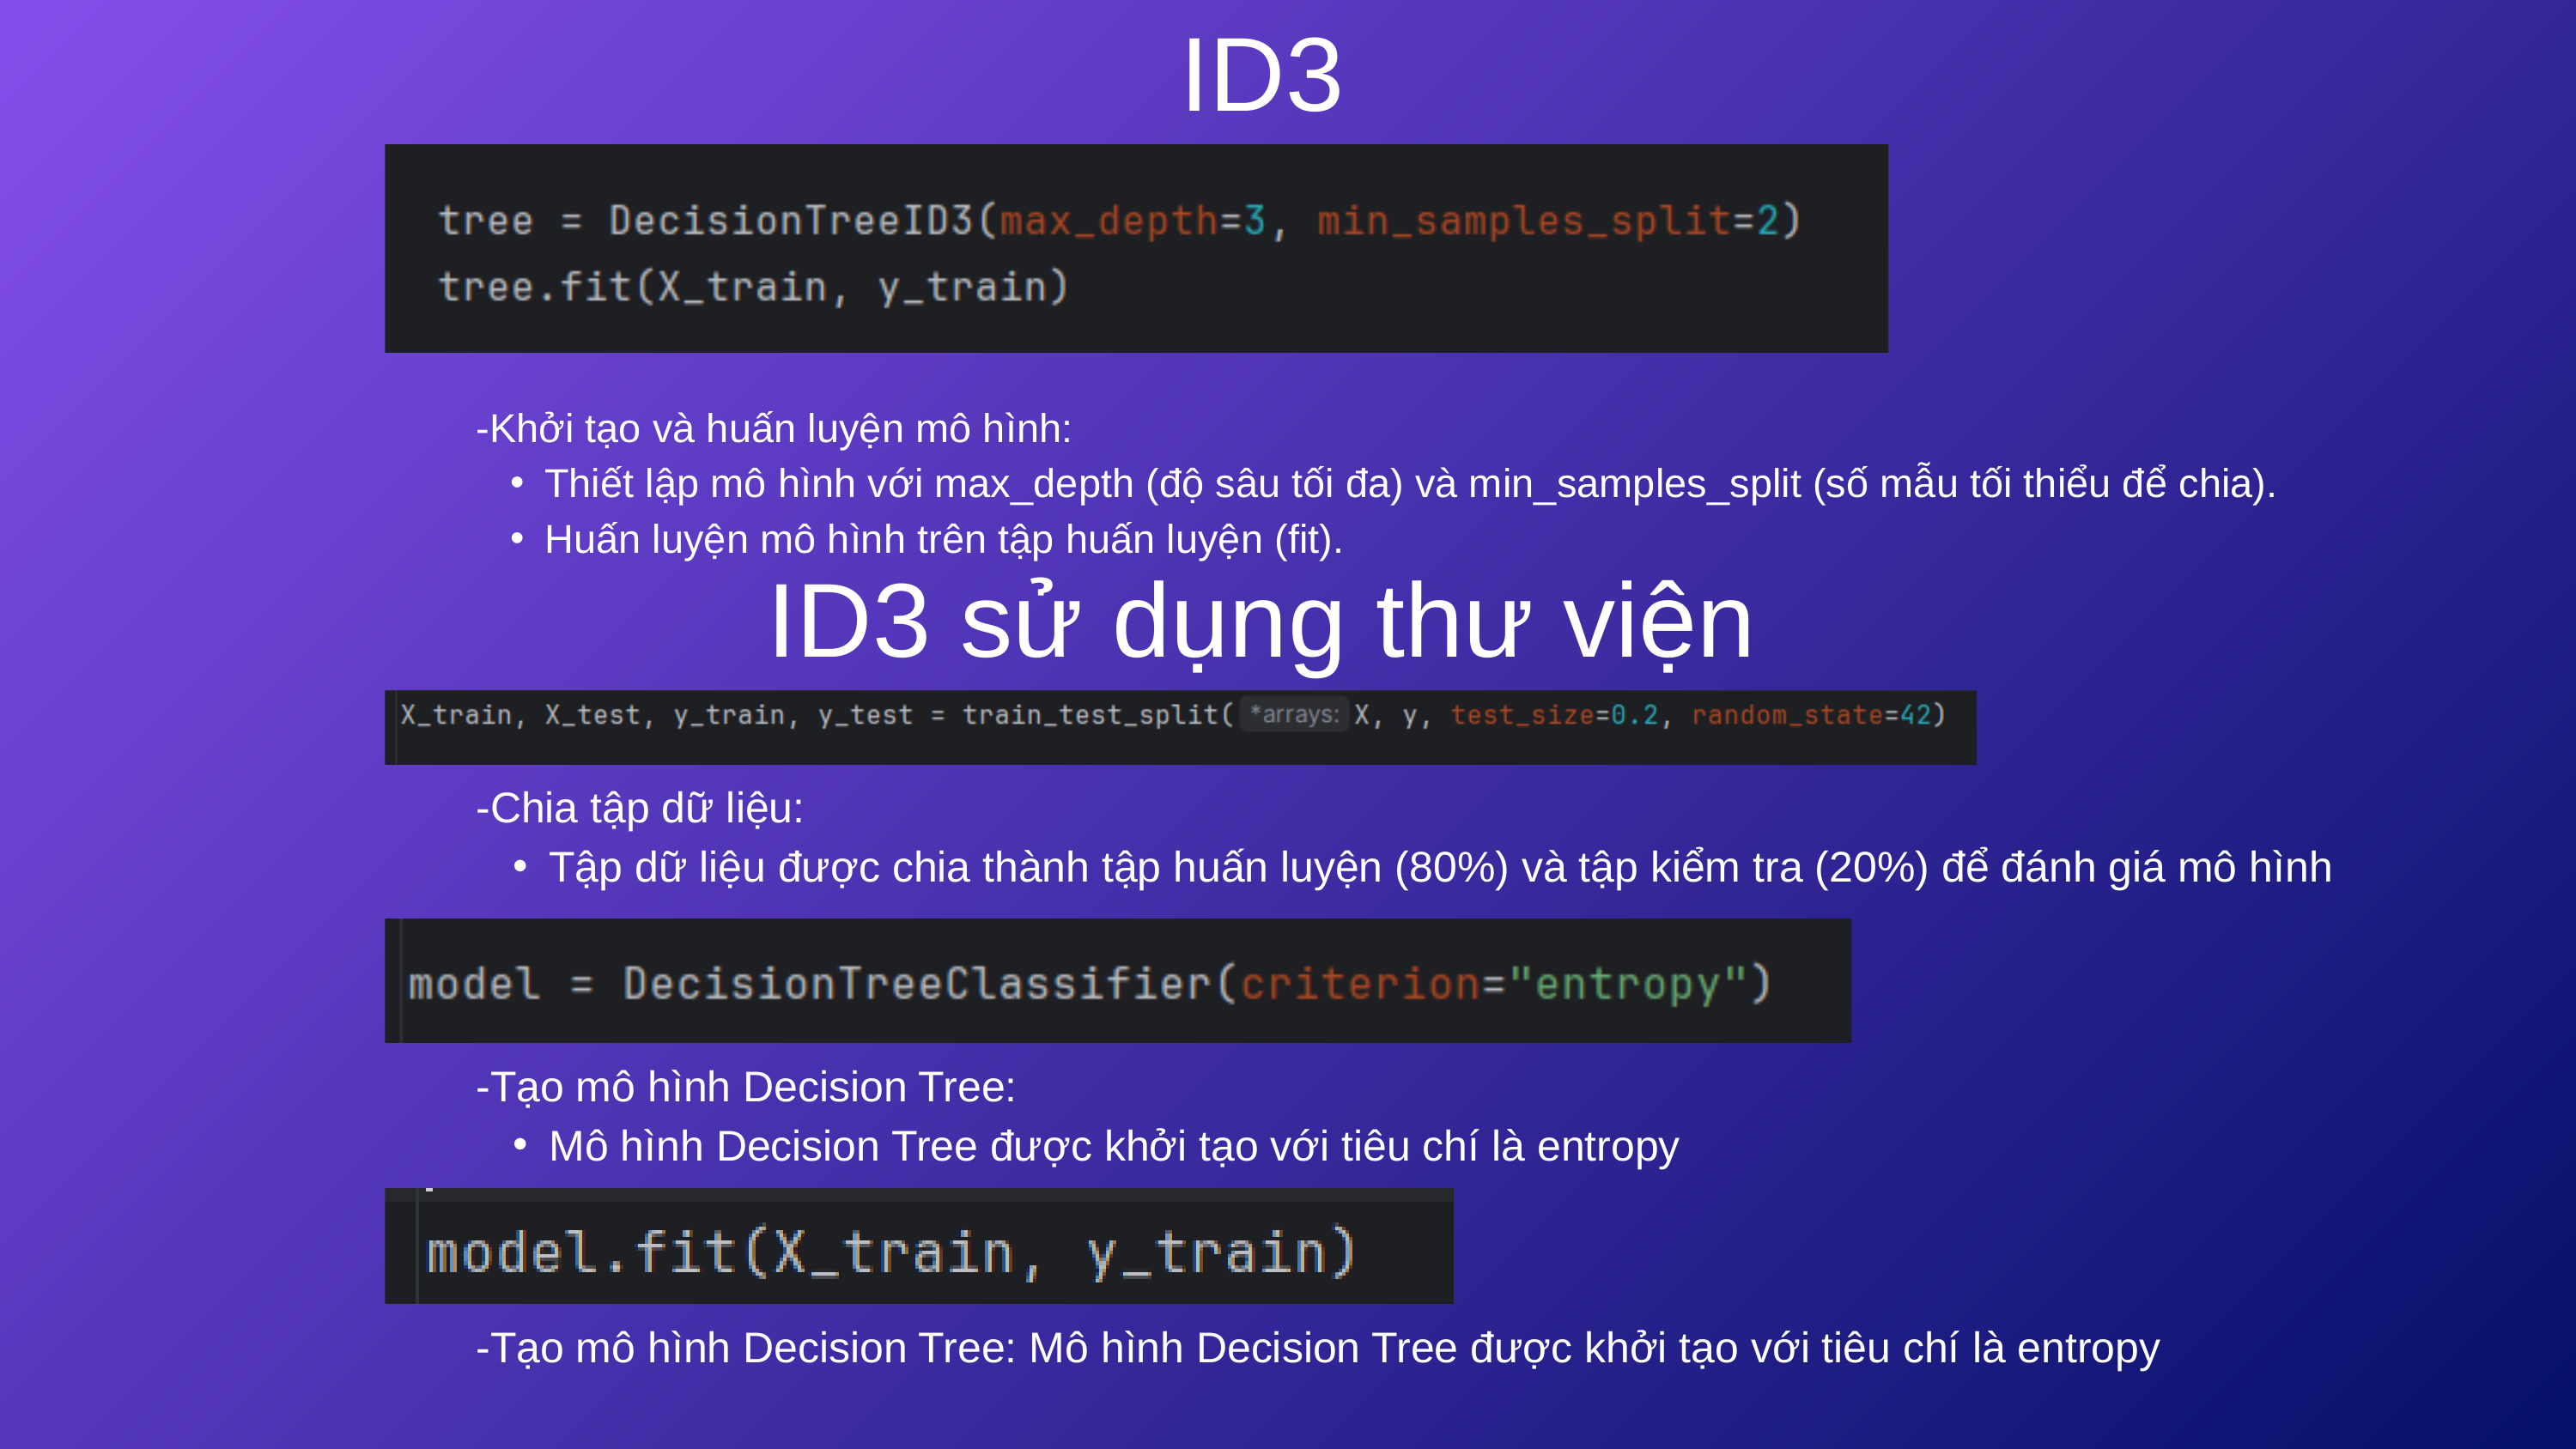

ID3

-Khởi tạo và huấn luyện mô hình:
Thiết lập mô hình với max_depth (độ sâu tối đa) và min_samples_split (số mẫu tối thiểu để chia).
Huấn luyện mô hình trên tập huấn luyện (fit).

ID3 sử dụng thư viện

-Chia tập dữ liệu:
Tập dữ liệu được chia thành tập huấn luyện (80%) và tập kiểm tra (20%) để đánh giá mô hình

-Tạo mô hình Decision Tree:
Mô hình Decision Tree được khởi tạo với tiêu chí là entropy

-Tạo mô hình Decision Tree: Mô hình Decision Tree được khởi tạo với tiêu chí là entropy